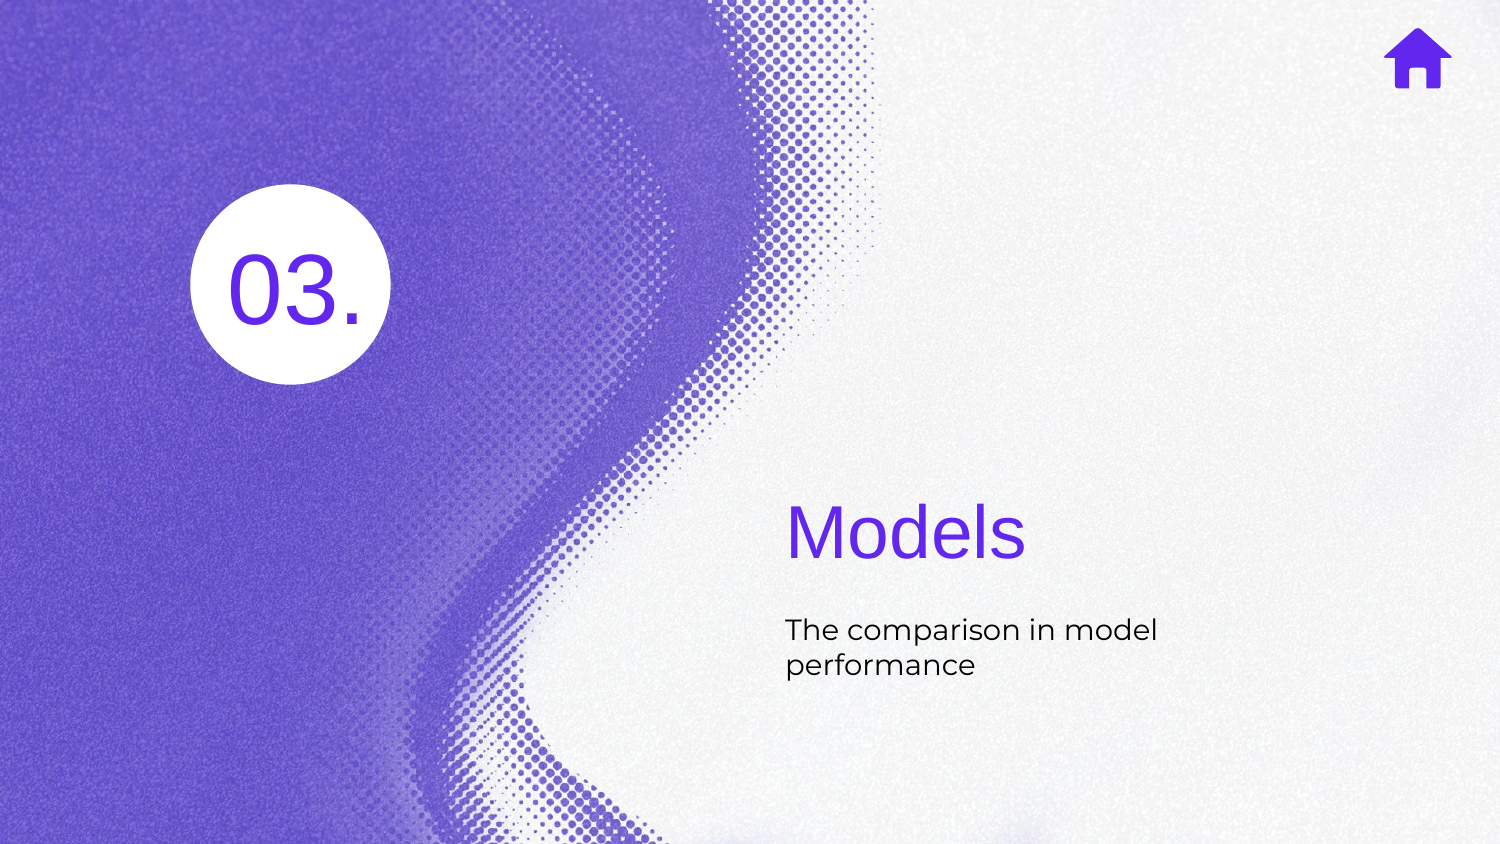

# 03.
Models
The comparison in model performance